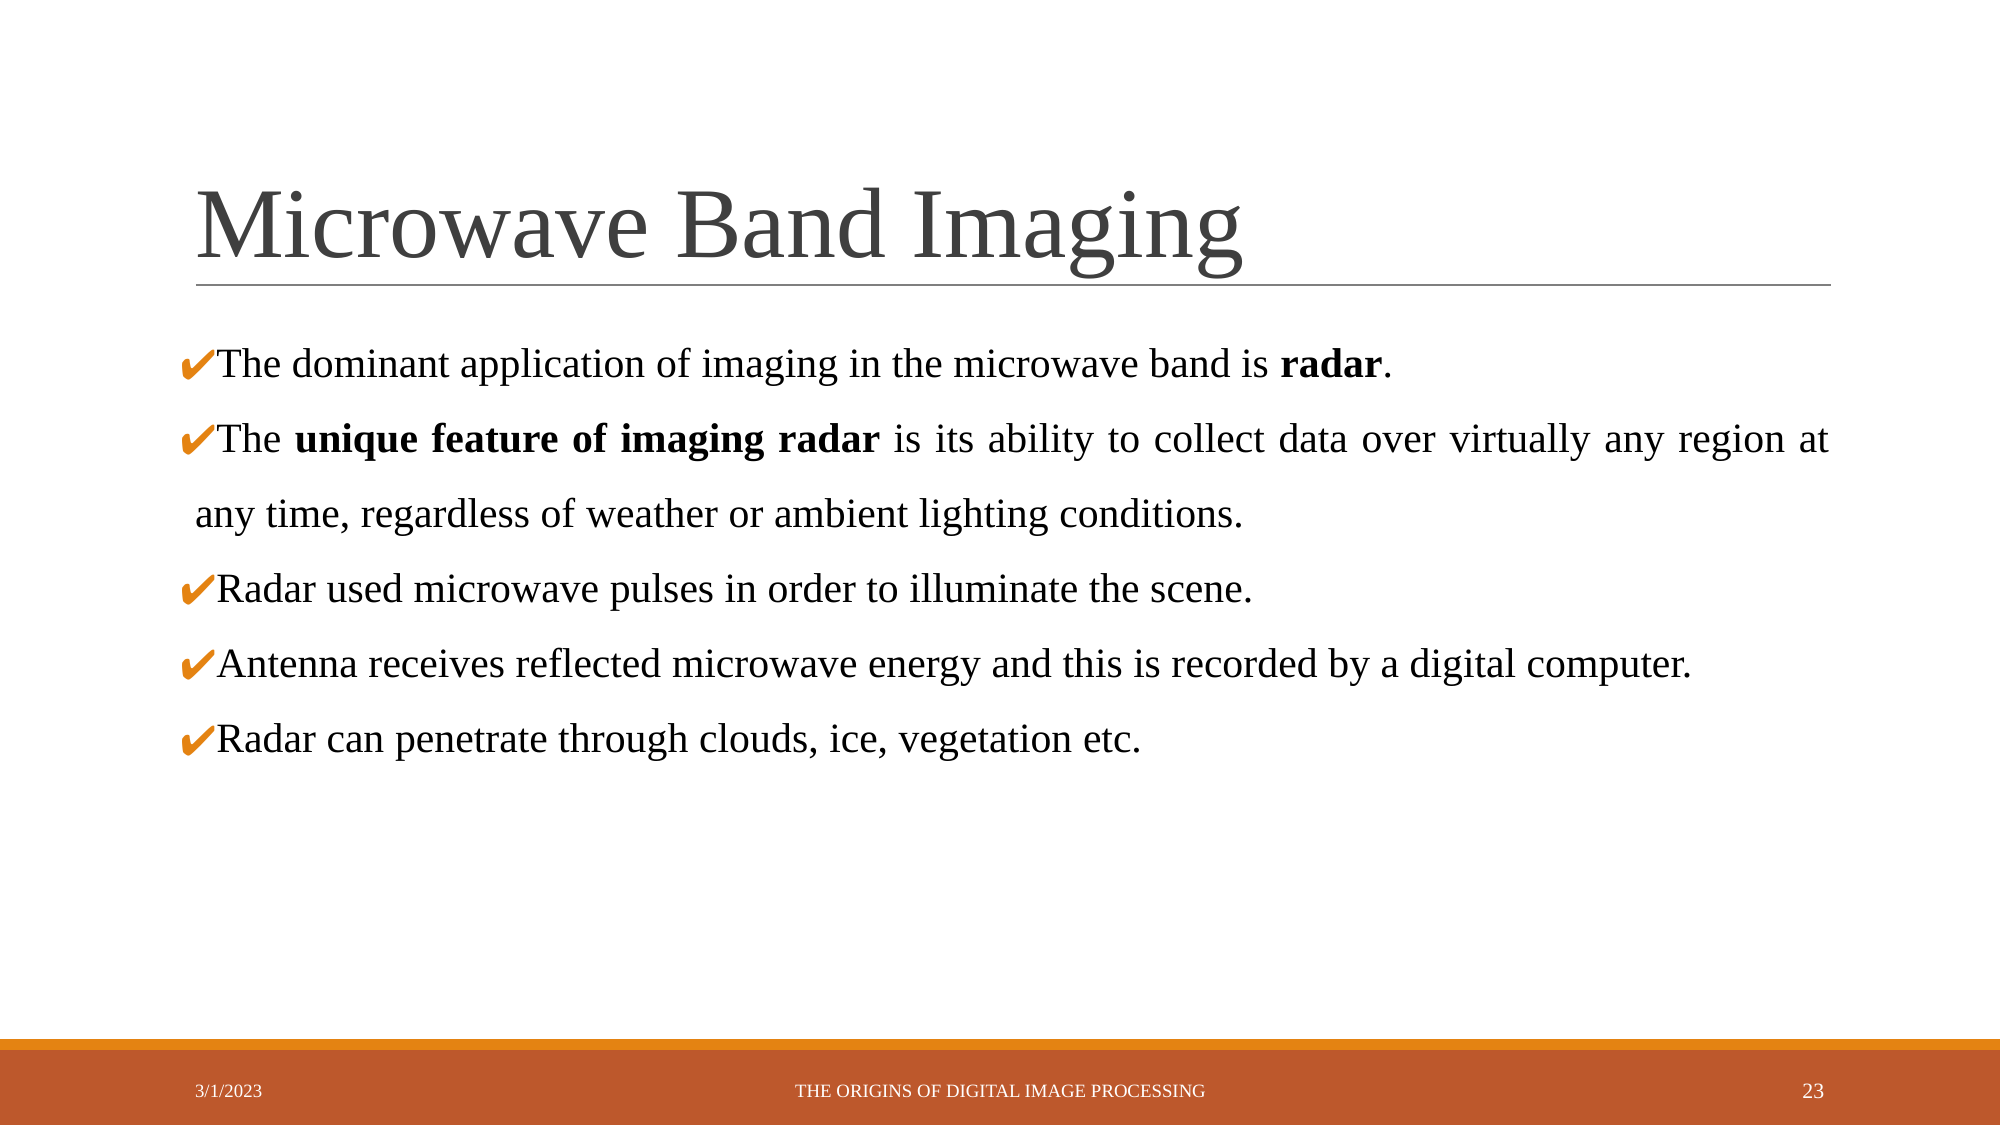

# Microwave Band Imaging
The dominant application of imaging in the microwave band is radar.
The unique feature of imaging radar is its ability to collect data over virtually any region at any time, regardless of weather or ambient lighting conditions.
Radar used microwave pulses in order to illuminate the scene.
Antenna receives reflected microwave energy and this is recorded by a digital computer.
Radar can penetrate through clouds, ice, vegetation etc.

3/1/2023
THE ORIGINS OF DIGITAL IMAGE PROCESSING
23